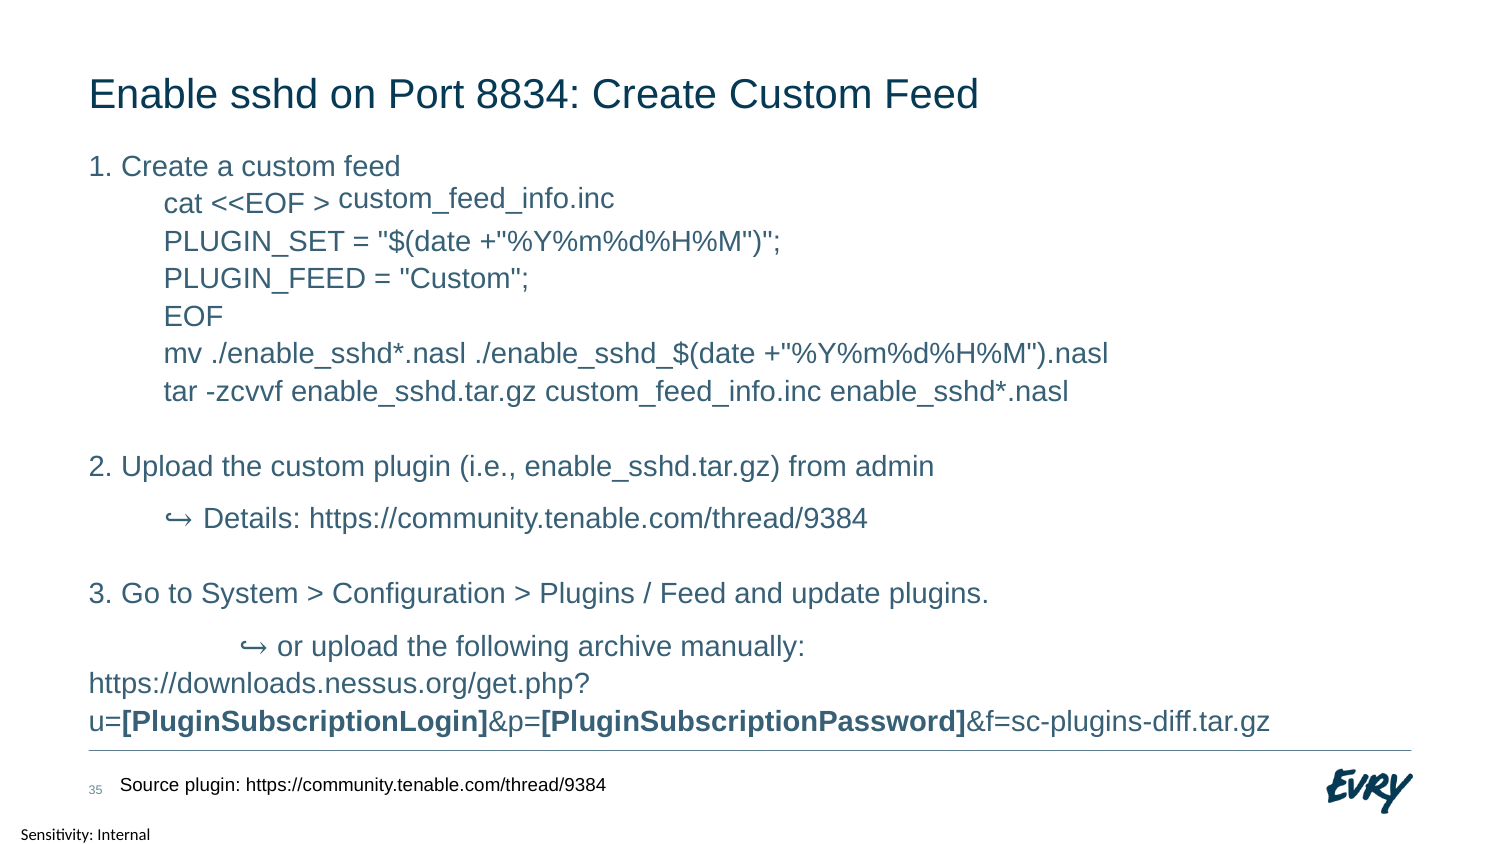

# Enable sshd on Port 8834: Create Custom Feed
1. Create a custom feed
cat <<EOF >
PLUGIN_SET = "$(date +"%Y%m%d%H%M")";
PLUGIN_FEED = "Custom";
EOF
mv ./enable_sshd*.nasl ./enable_sshd_$(date +"%Y%m%d%H%M").nasl
tar -zcvvf enable_sshd.tar.gz custom_feed_info.inc enable_sshd*.nasl

2. Upload the custom plugin (i.e., enable_sshd.tar.gz) from admin
↪ Details: https://community.tenable.com/thread/9384

3. Go to System > Configuration > Plugins / Feed and update plugins.
	↪ or upload the following archive manually:
https://downloads.nessus.org/get.php?u=[PluginSubscriptionLogin]&p=[PluginSubscriptionPassword]&f=sc-plugins-diff.tar.gz
custom_feed_info.inc

Source plugin: https://community.tenable.com/thread/9384
35